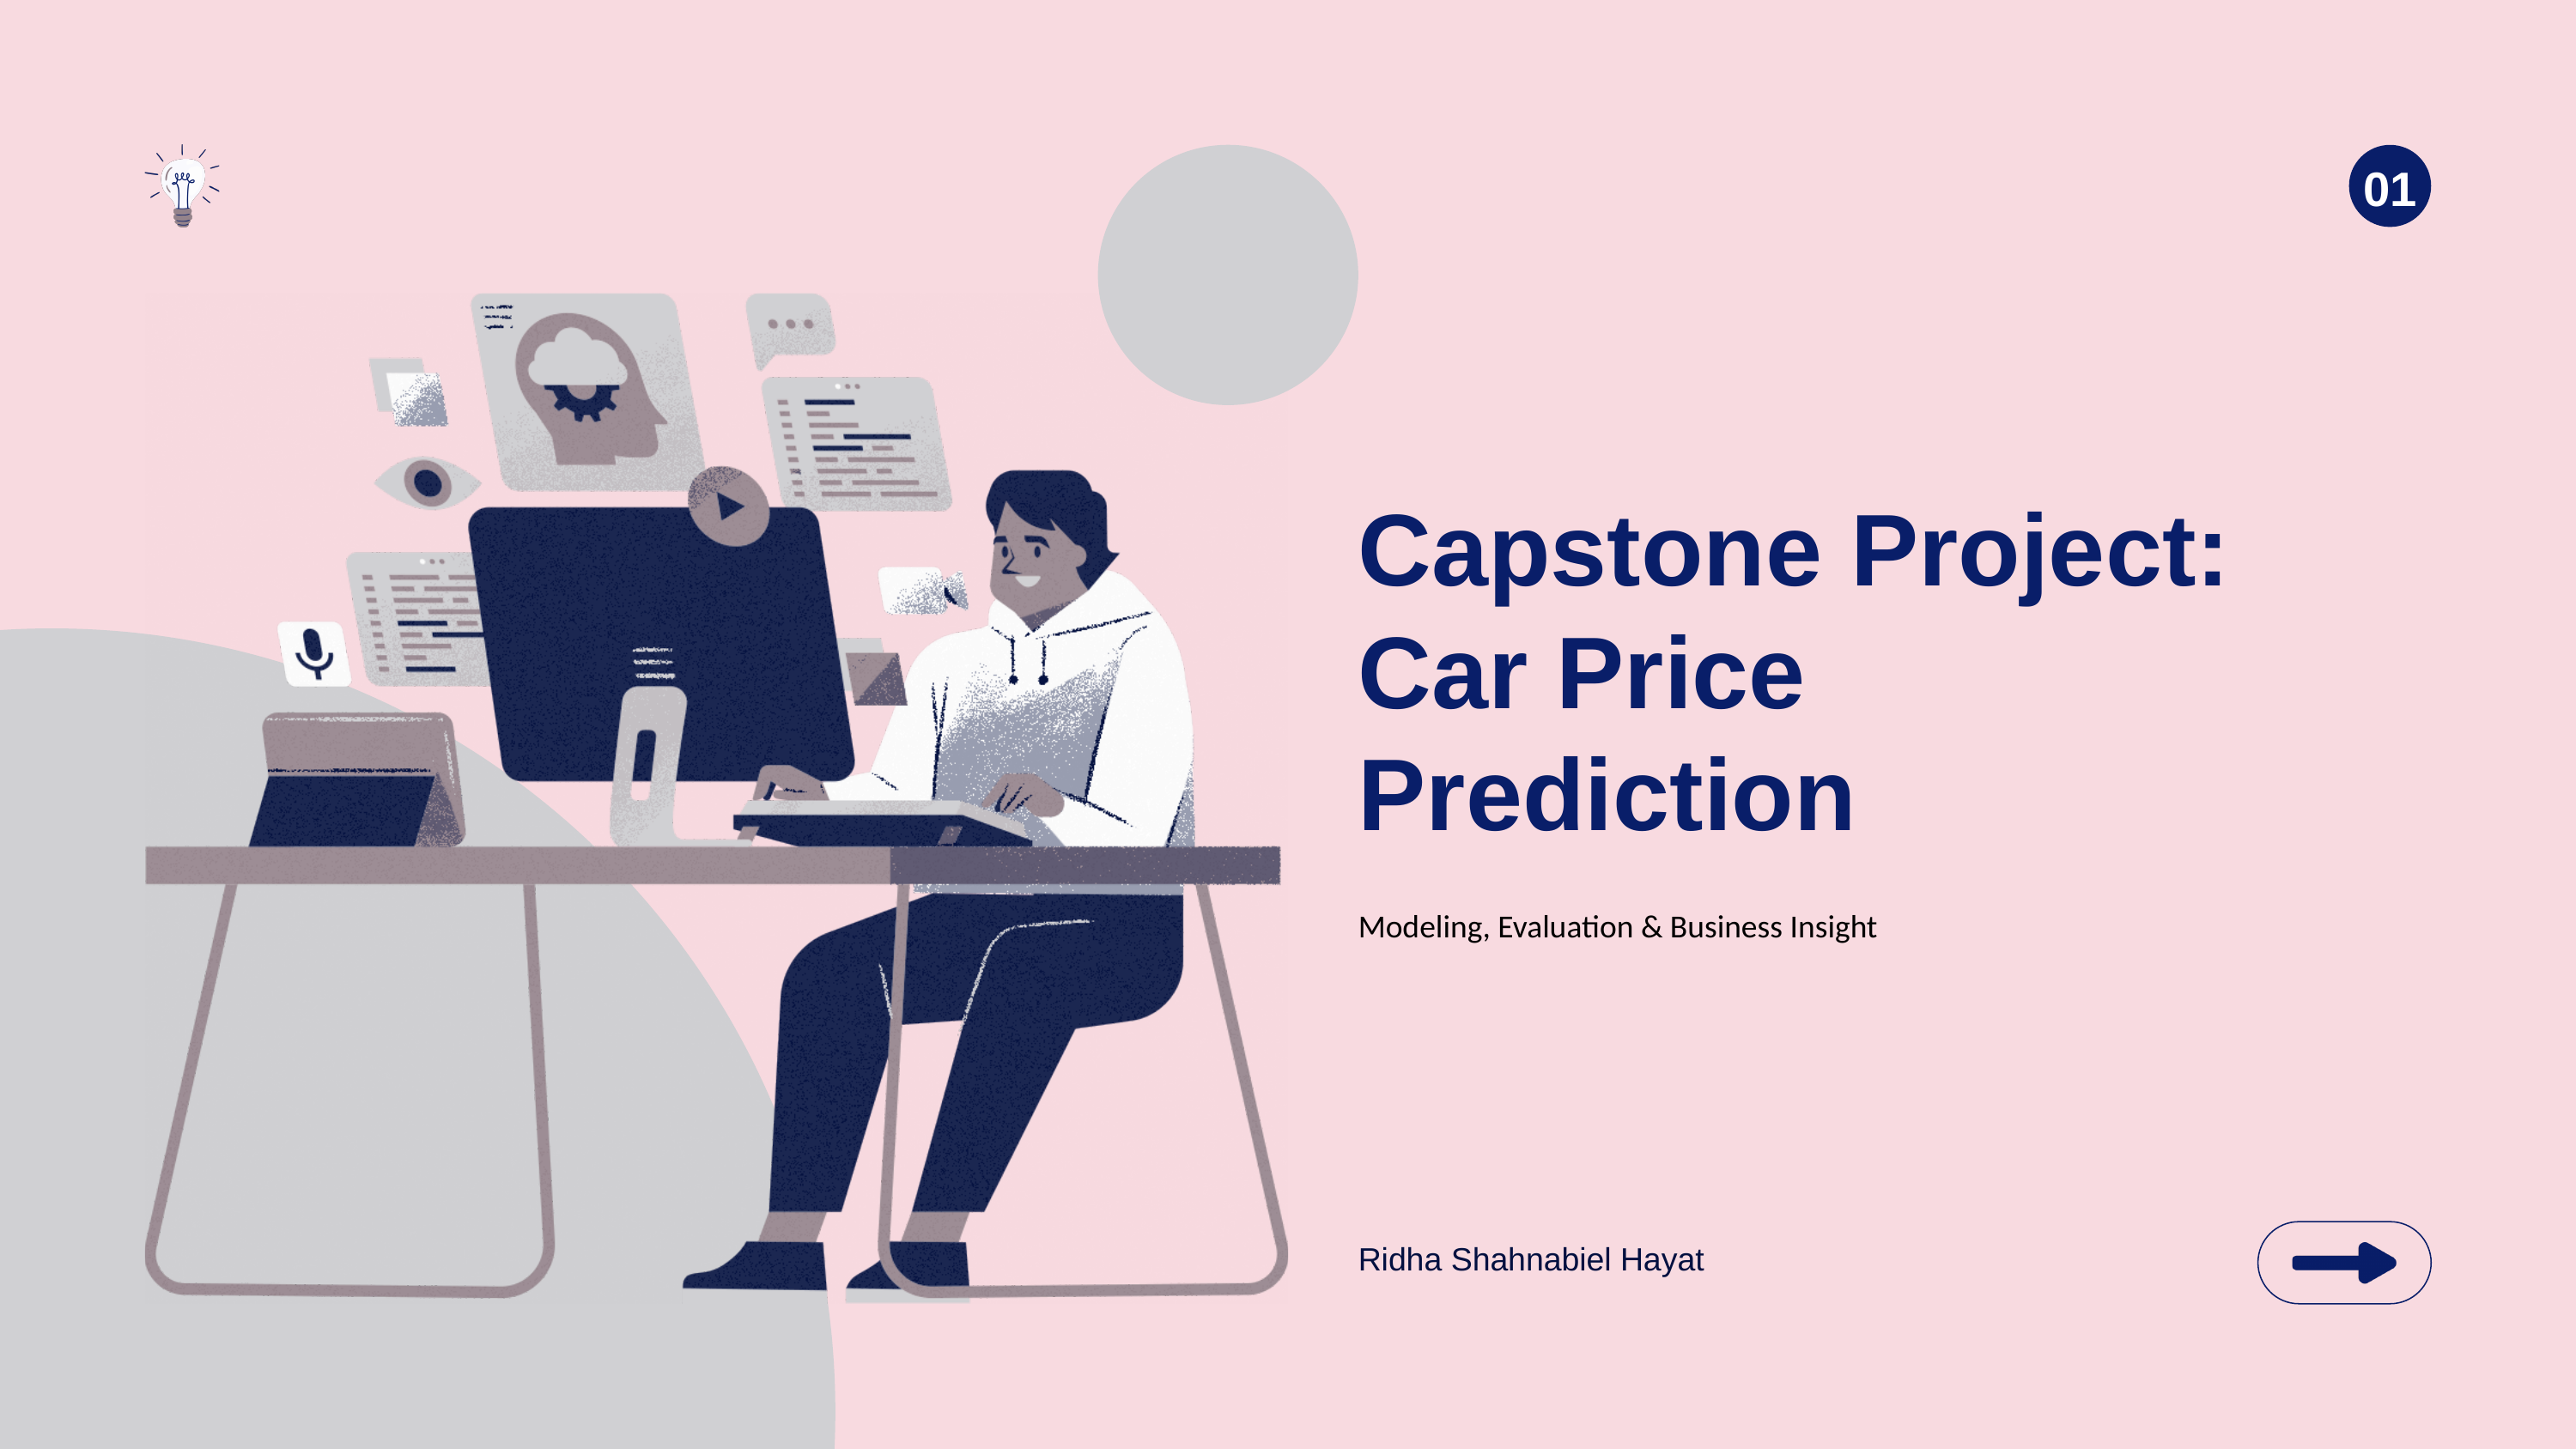

01

Capstone Project: Car Price Prediction

Modeling, Evaluation & Business Insight

Ridha Shahnabiel Hayat